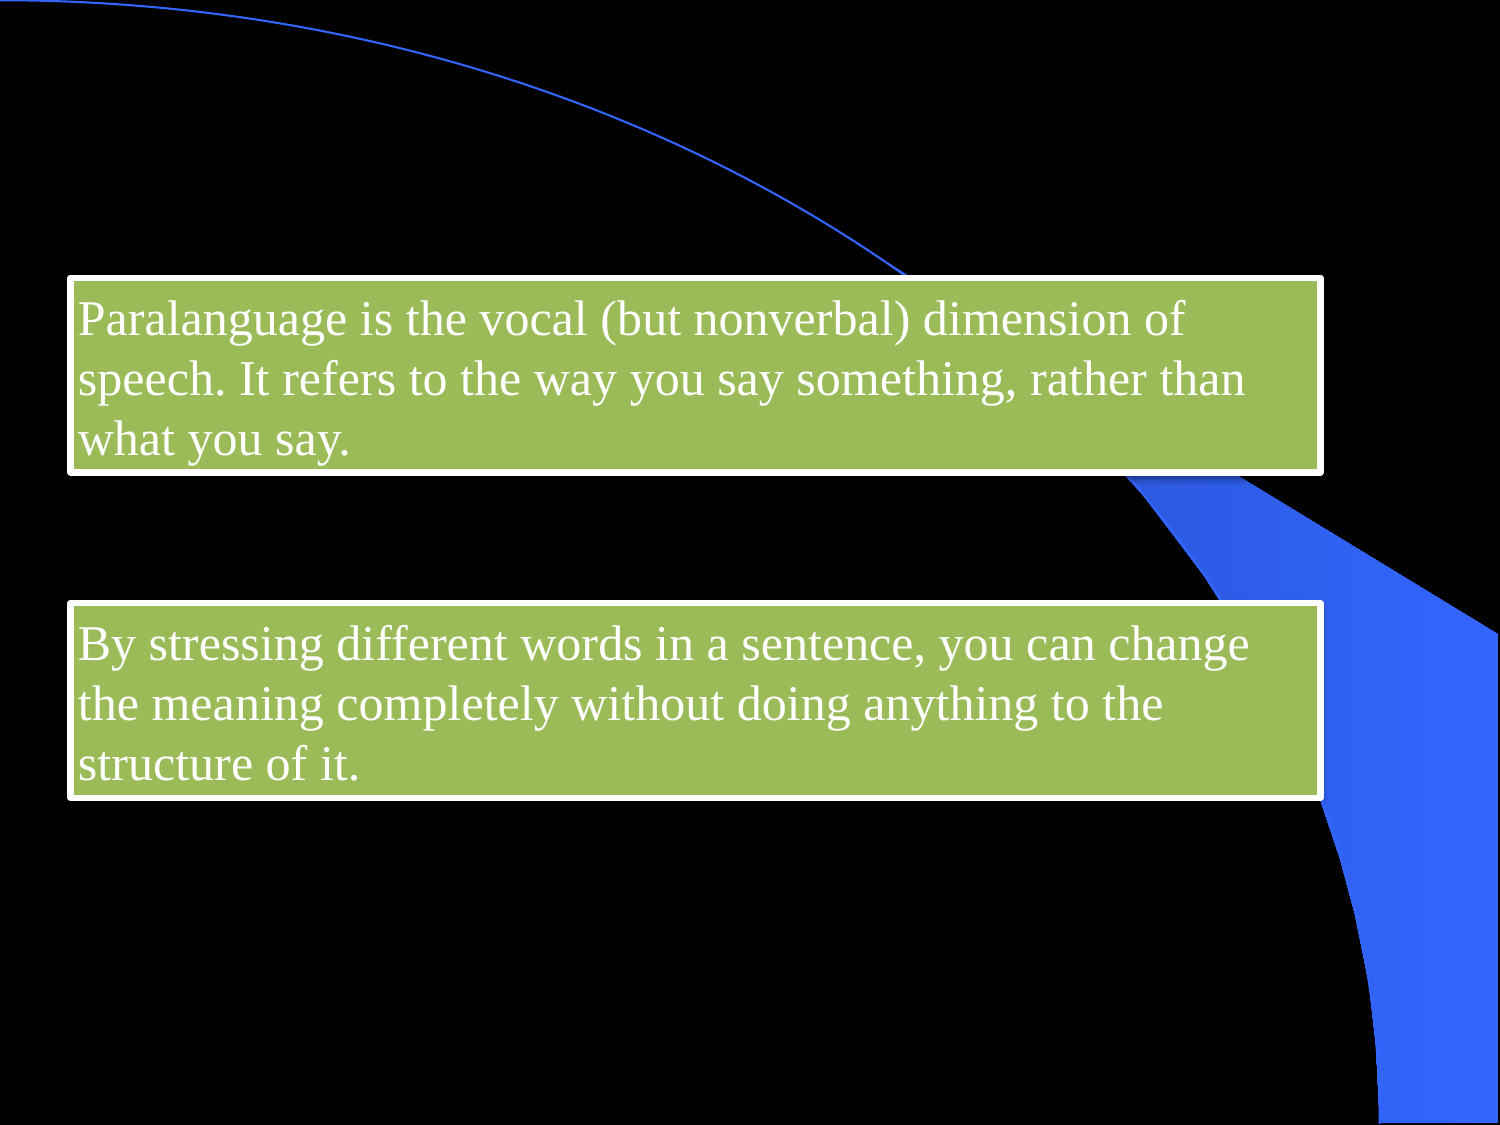

Paralanguage is the vocal (but nonverbal) dimension of speech. It refers to the way you say something, rather than what you say.
By stressing different words in a sentence, you can change the meaning completely without doing anything to the structure of it.